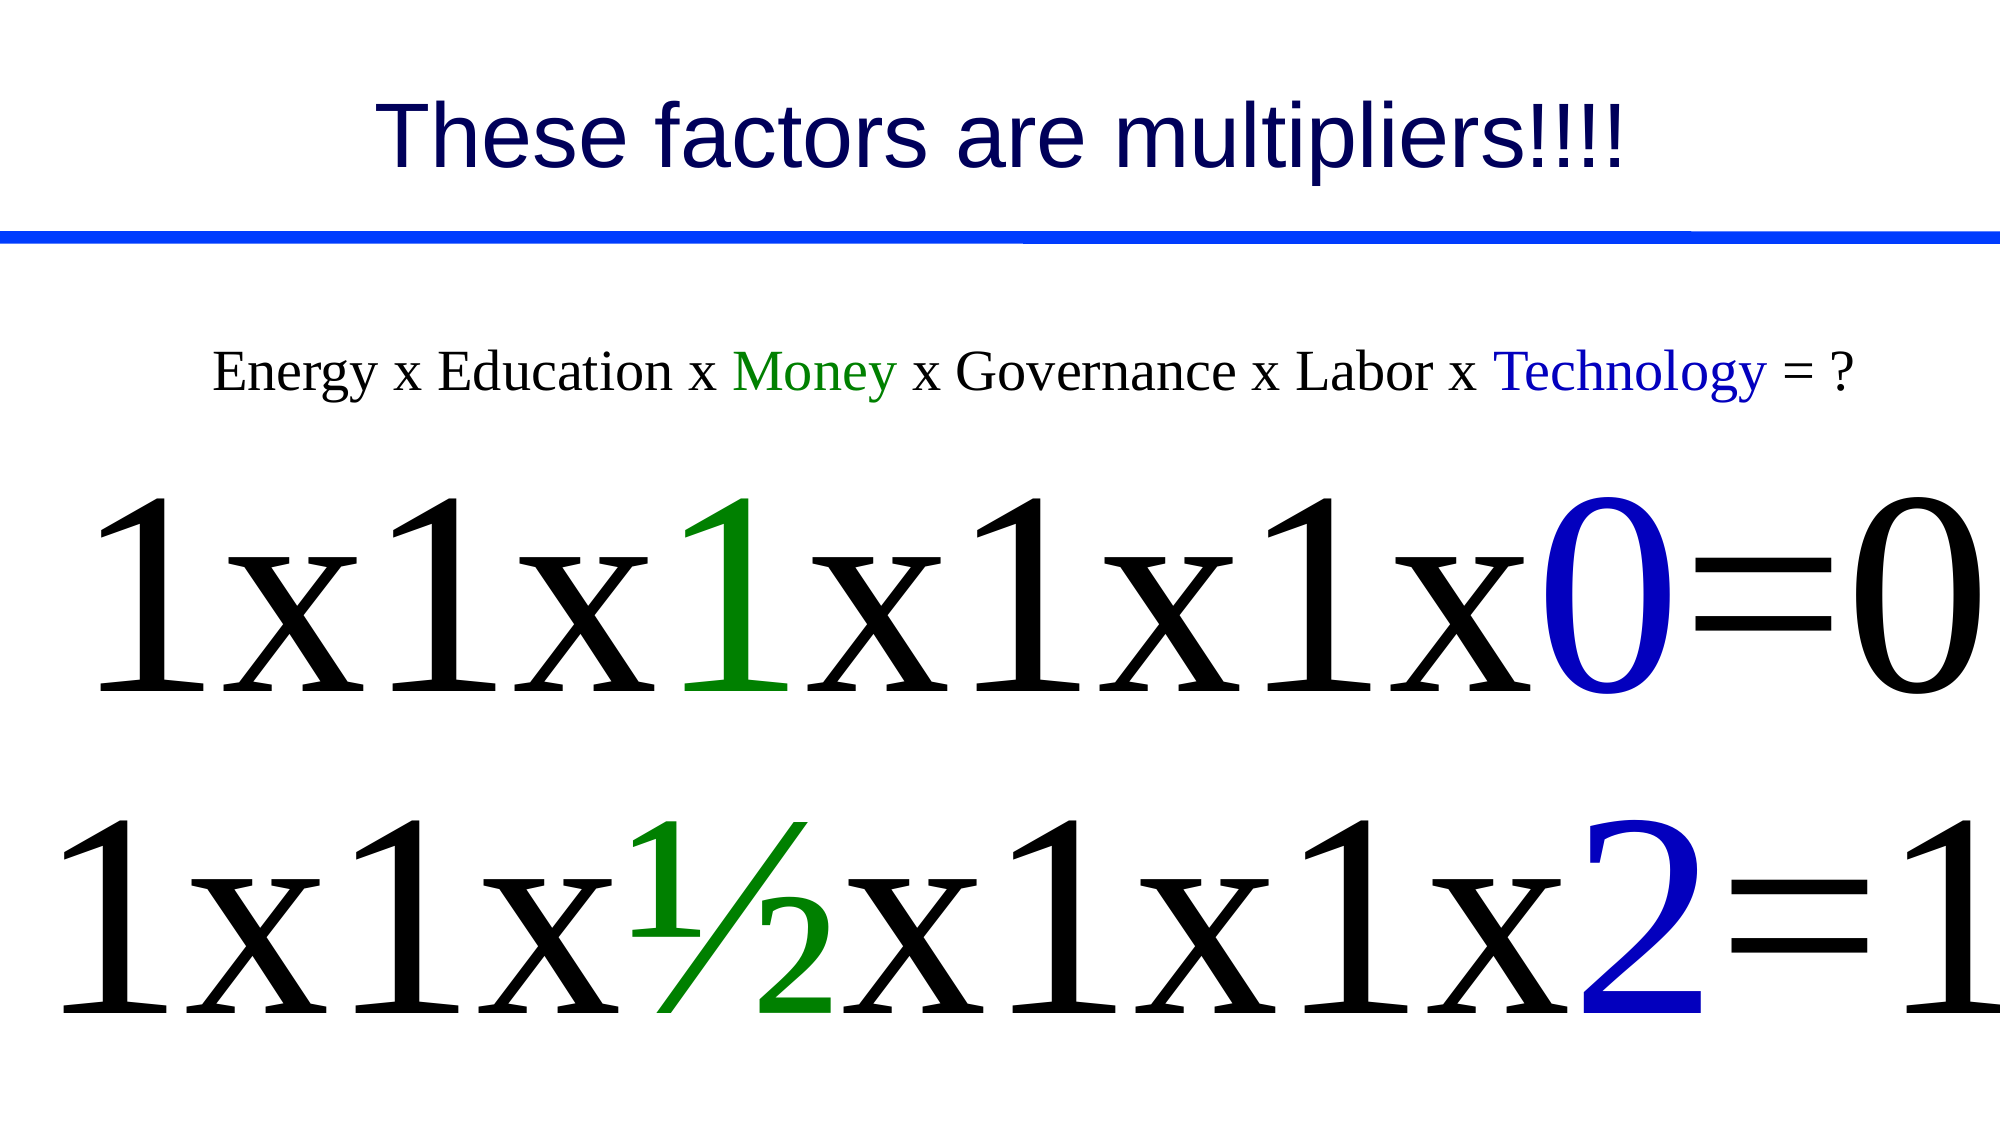

# These factors are multipliers!!!!
Energy x Education x Money x Governance x Labor x Technology = ?
1x1x1x1x1x0=0
1x1x½x1x1x2=1